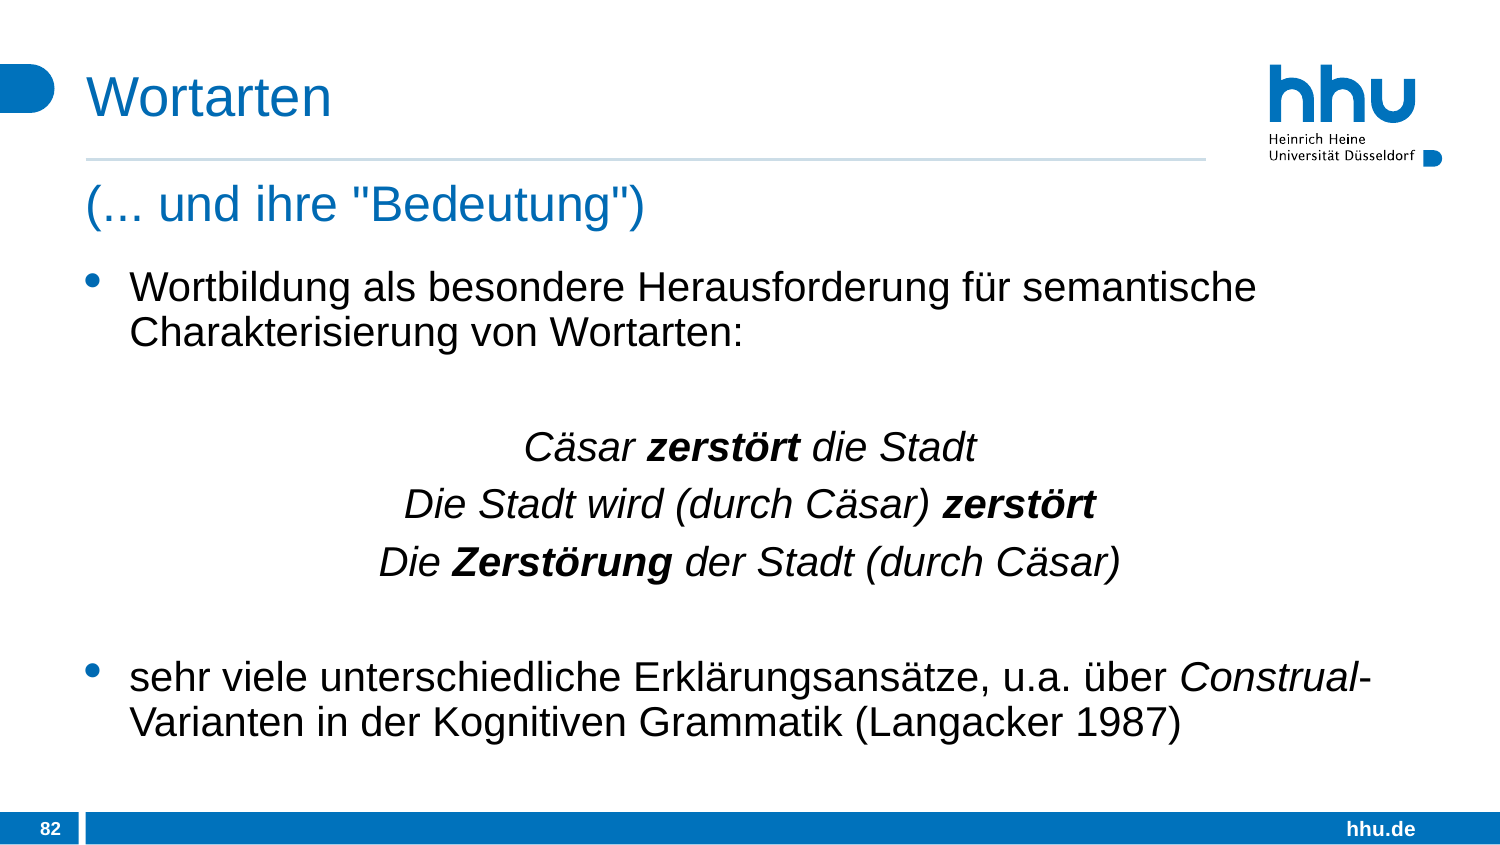

# Wortarten
(... und ihre "Bedeutung")
Wortbildung als besondere Herausforderung für semantische Charakterisierung von Wortarten:

Cäsar zerstört die Stadt
Die Stadt wird (durch Cäsar) zerstört
Die Zerstörung der Stadt (durch Cäsar)

sehr viele unterschiedliche Erklärungsansätze, u.a. über Construal-Varianten in der Kognitiven Grammatik (Langacker 1987)
82